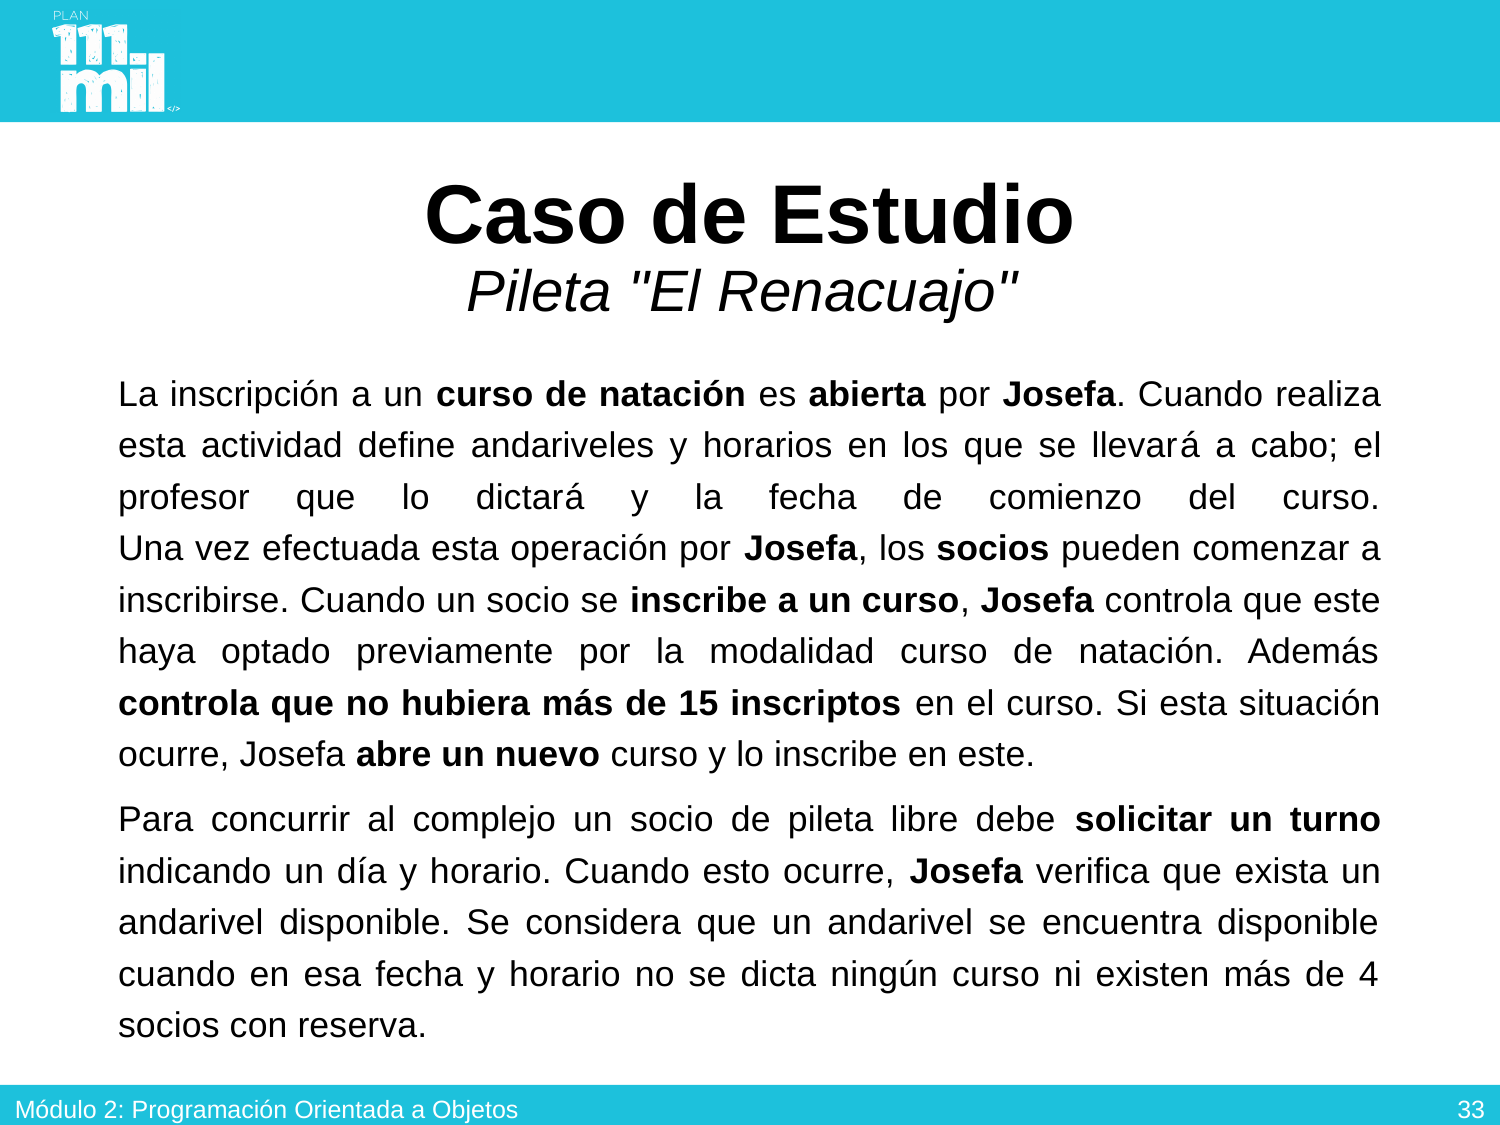

# Caso de Estudio Pileta "El Renacuajo"
La inscripción a un curso de natación es abierta por Josefa. Cuando realiza esta actividad define andariveles y horarios en los que se llevará a cabo; el profesor que lo dictará y la fecha de comienzo del curso.
Una vez efectuada esta operación por Josefa, los socios pueden comenzar a inscribirse. Cuando un socio se inscribe a un curso, Josefa controla que este haya optado previamente por la modalidad curso de natación. Además controla que no hubiera más de 15 inscriptos en el curso. Si esta situación ocurre, Josefa abre un nuevo curso y lo inscribe en este.
Para concurrir al complejo un socio de pileta libre debe solicitar un turno indicando un día y horario. Cuando esto ocurre, Josefa verifica que exista un andarivel disponible. Se considera que un andarivel se encuentra disponible cuando en esa fecha y horario no se dicta ningún curso ni existen más de 4 socios con reserva.

33
Módulo 2: Programación Orientada a Objetos